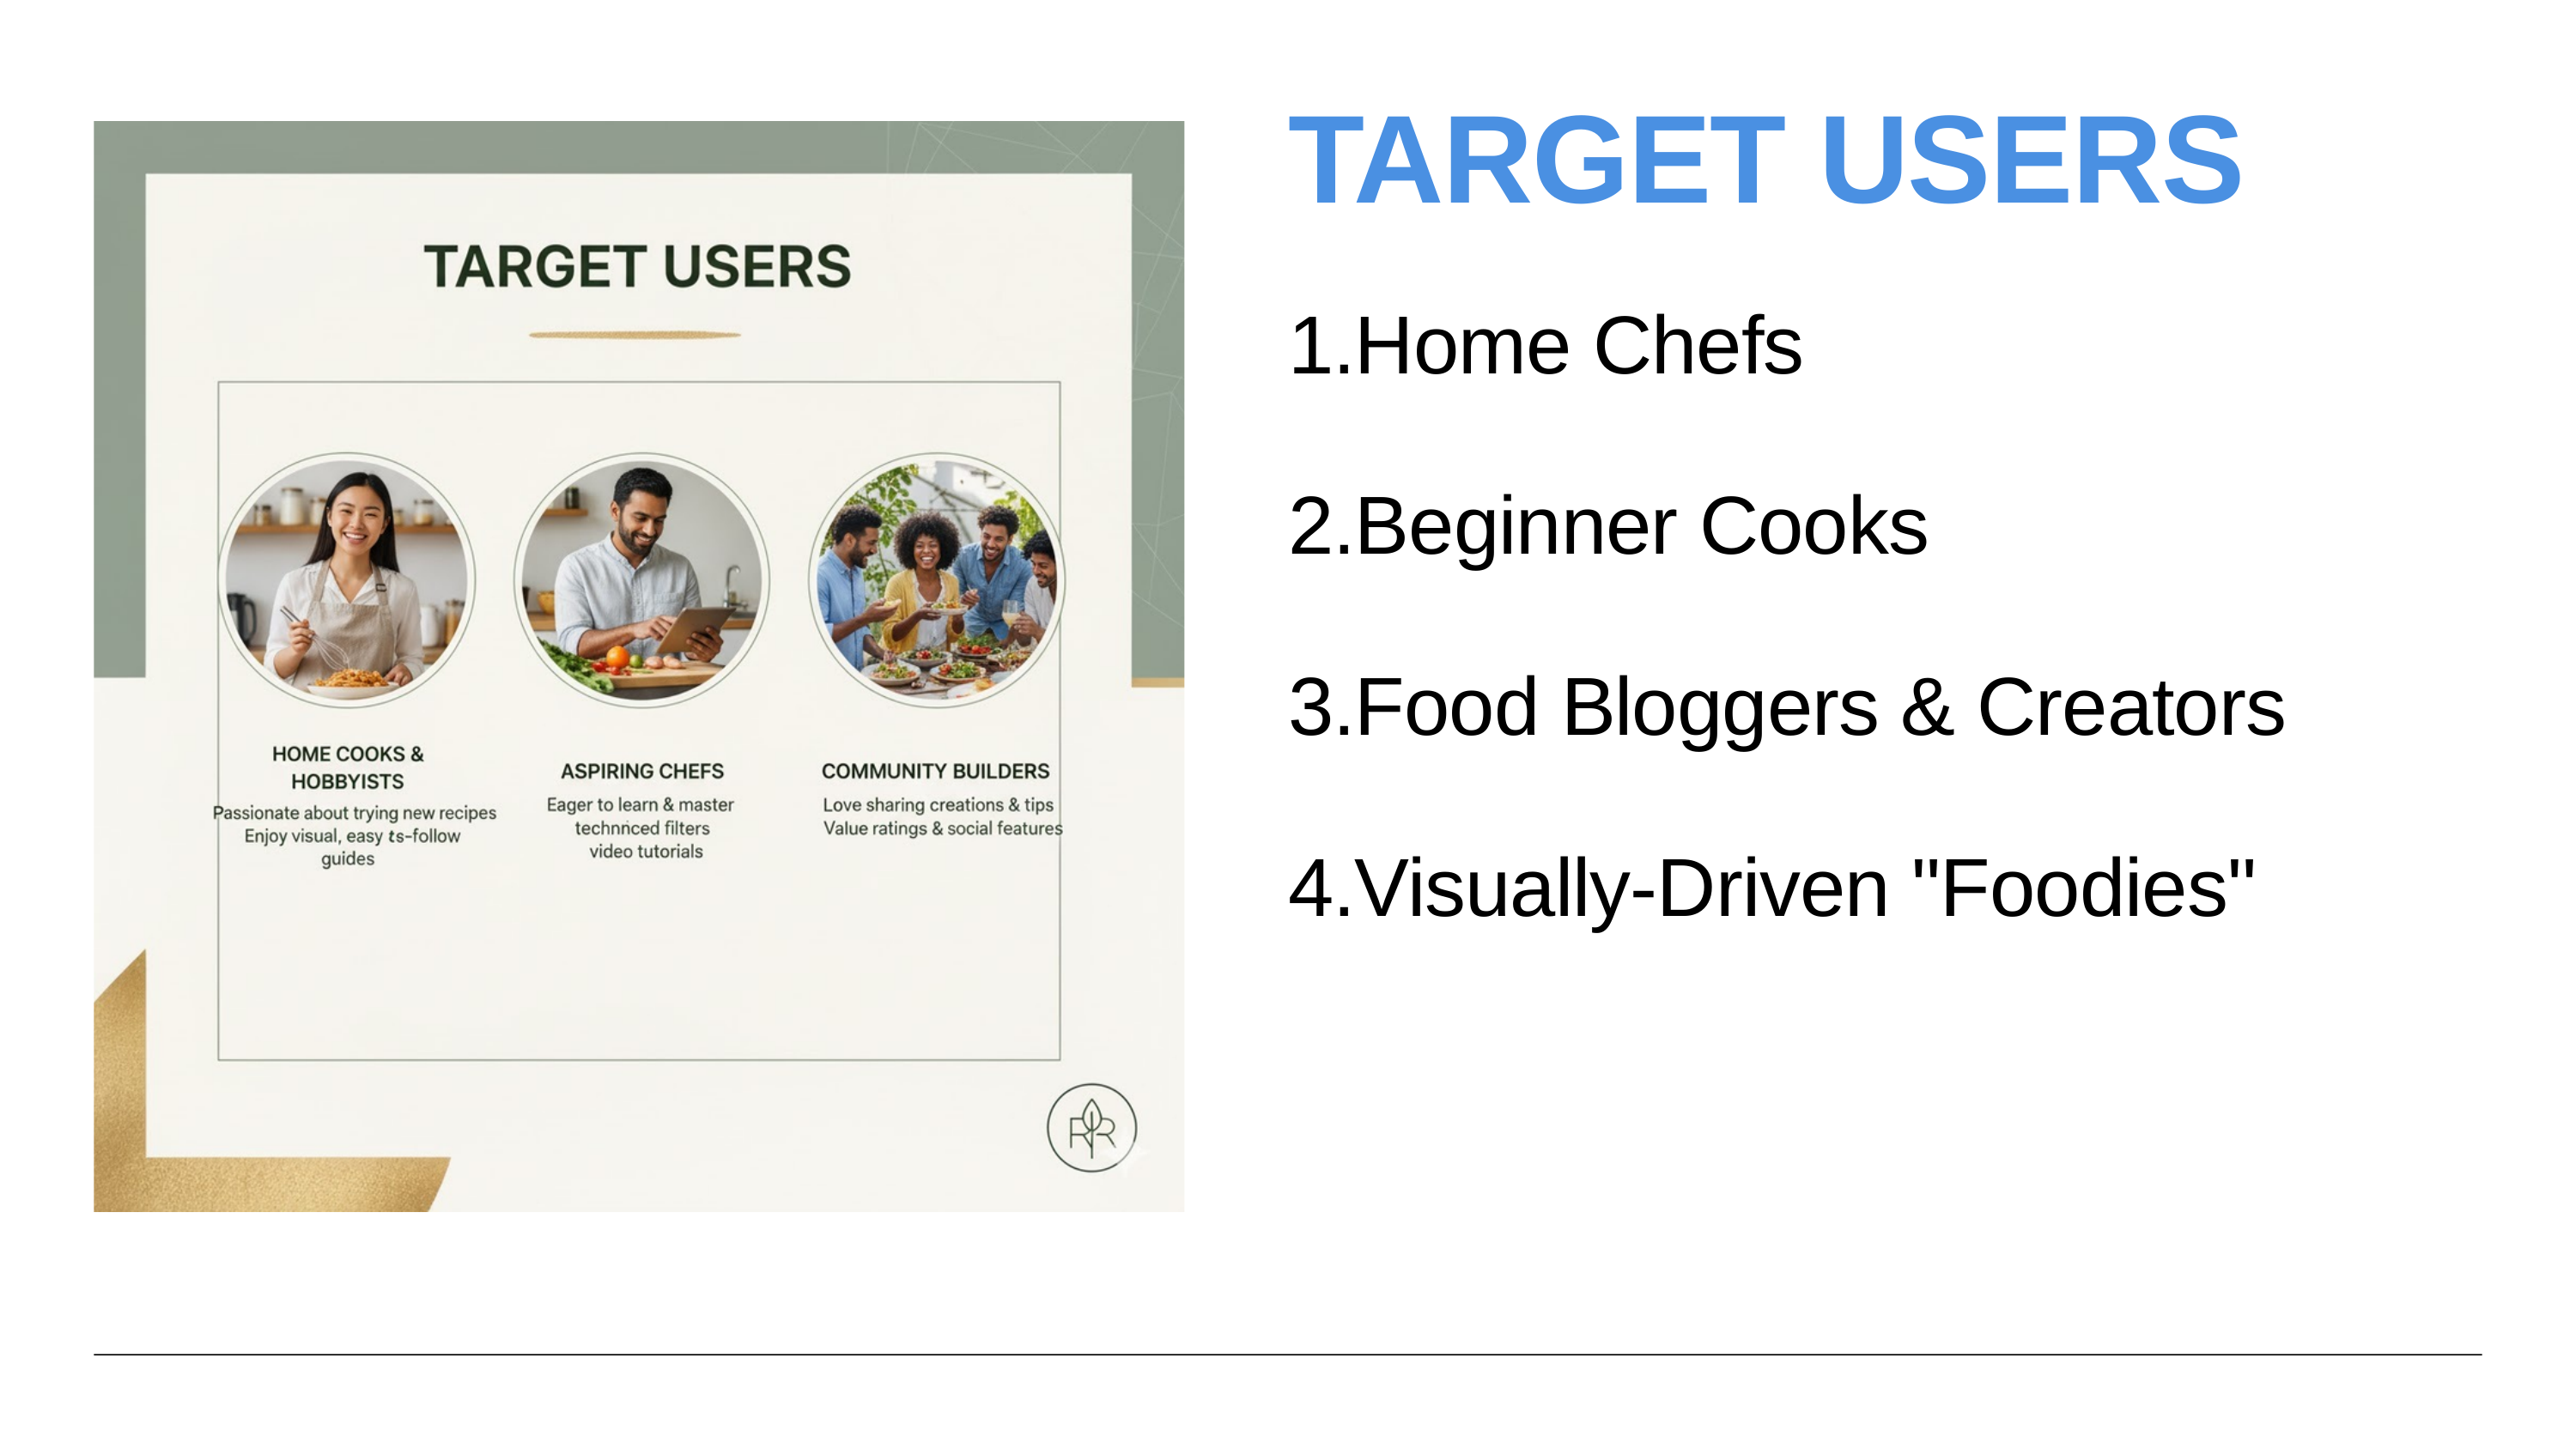

TARGET USERS

1.Home Chefs

2.Beginner Cooks

3.Food Bloggers & Creators

4.Visually-Driven "Foodies"